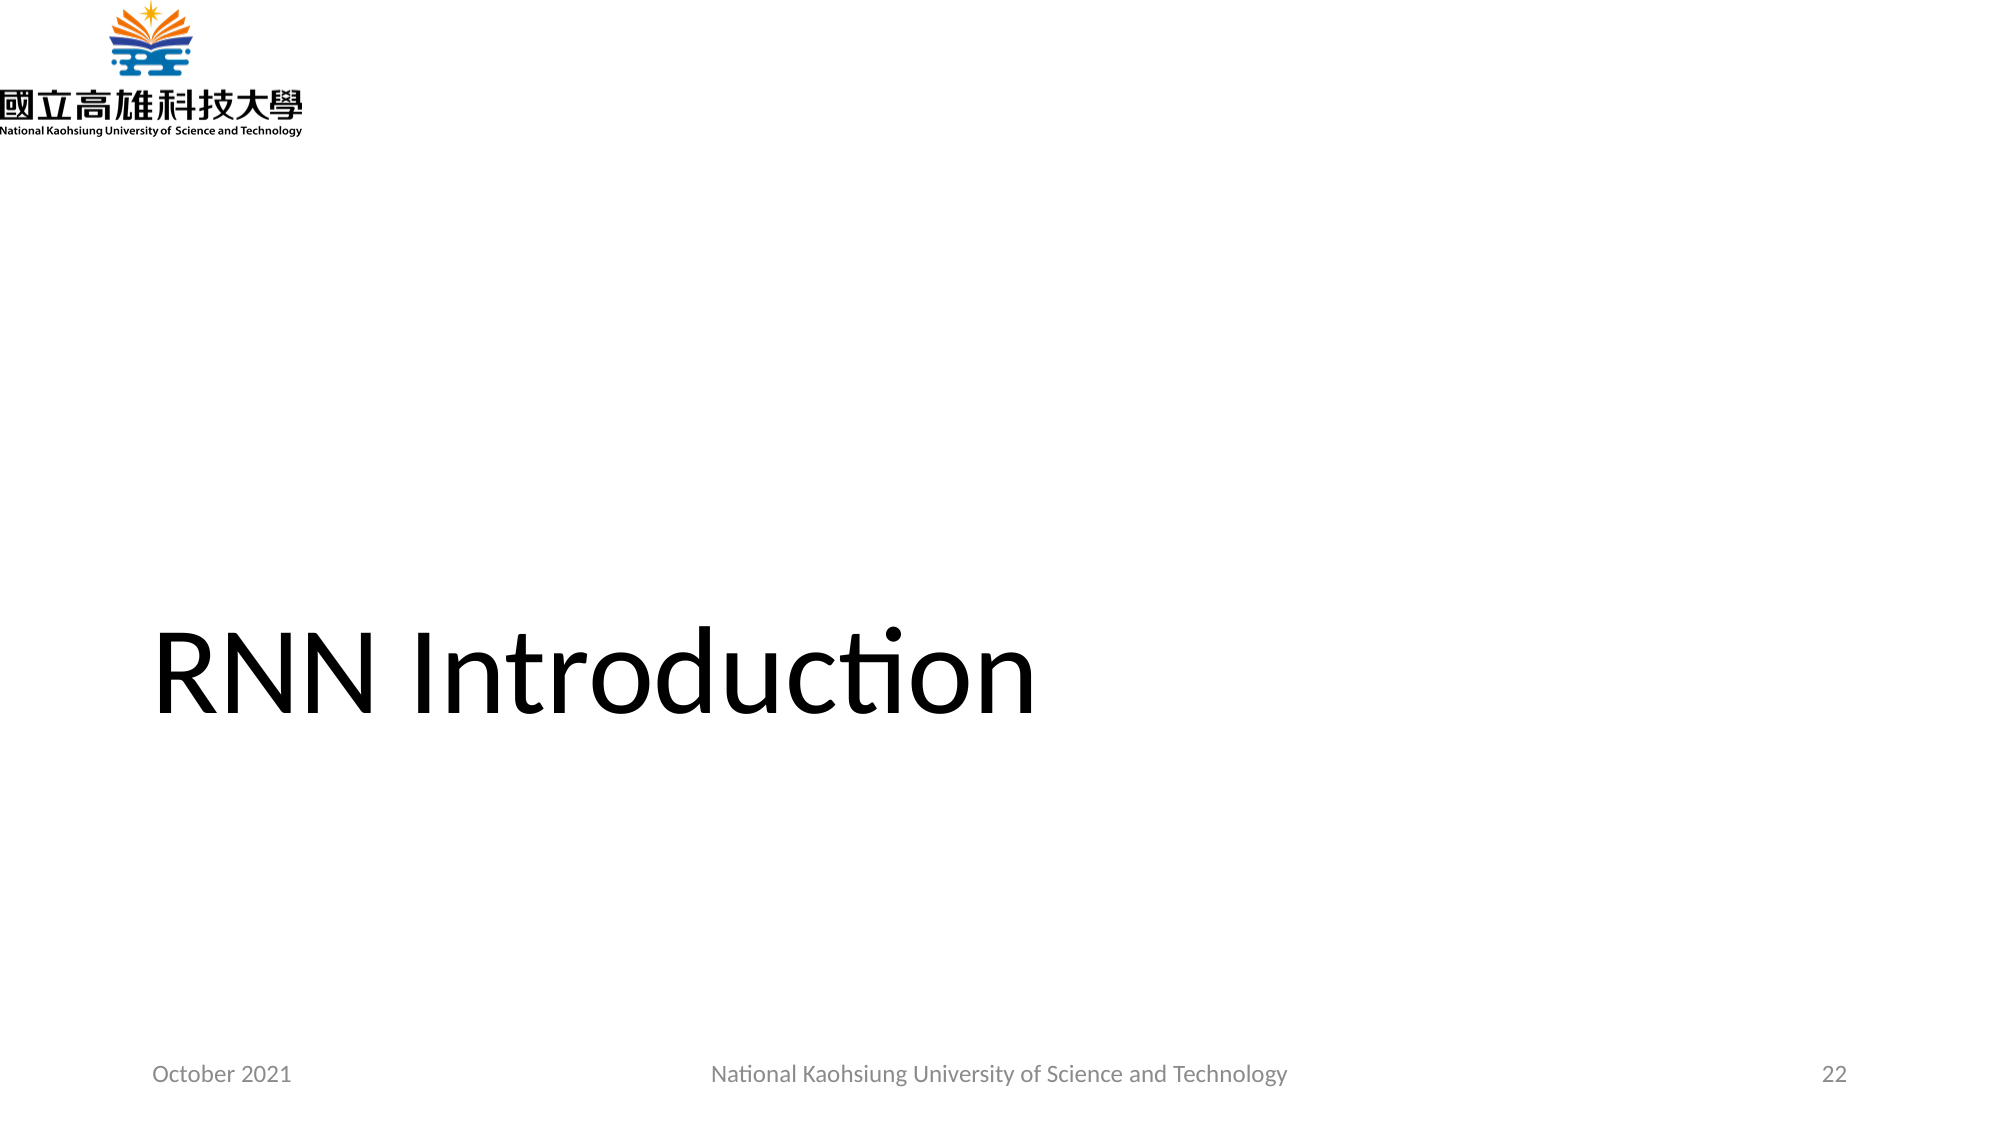

# RNN Introduction

October 2021
National Kaohsiung University of Science and Technology
22